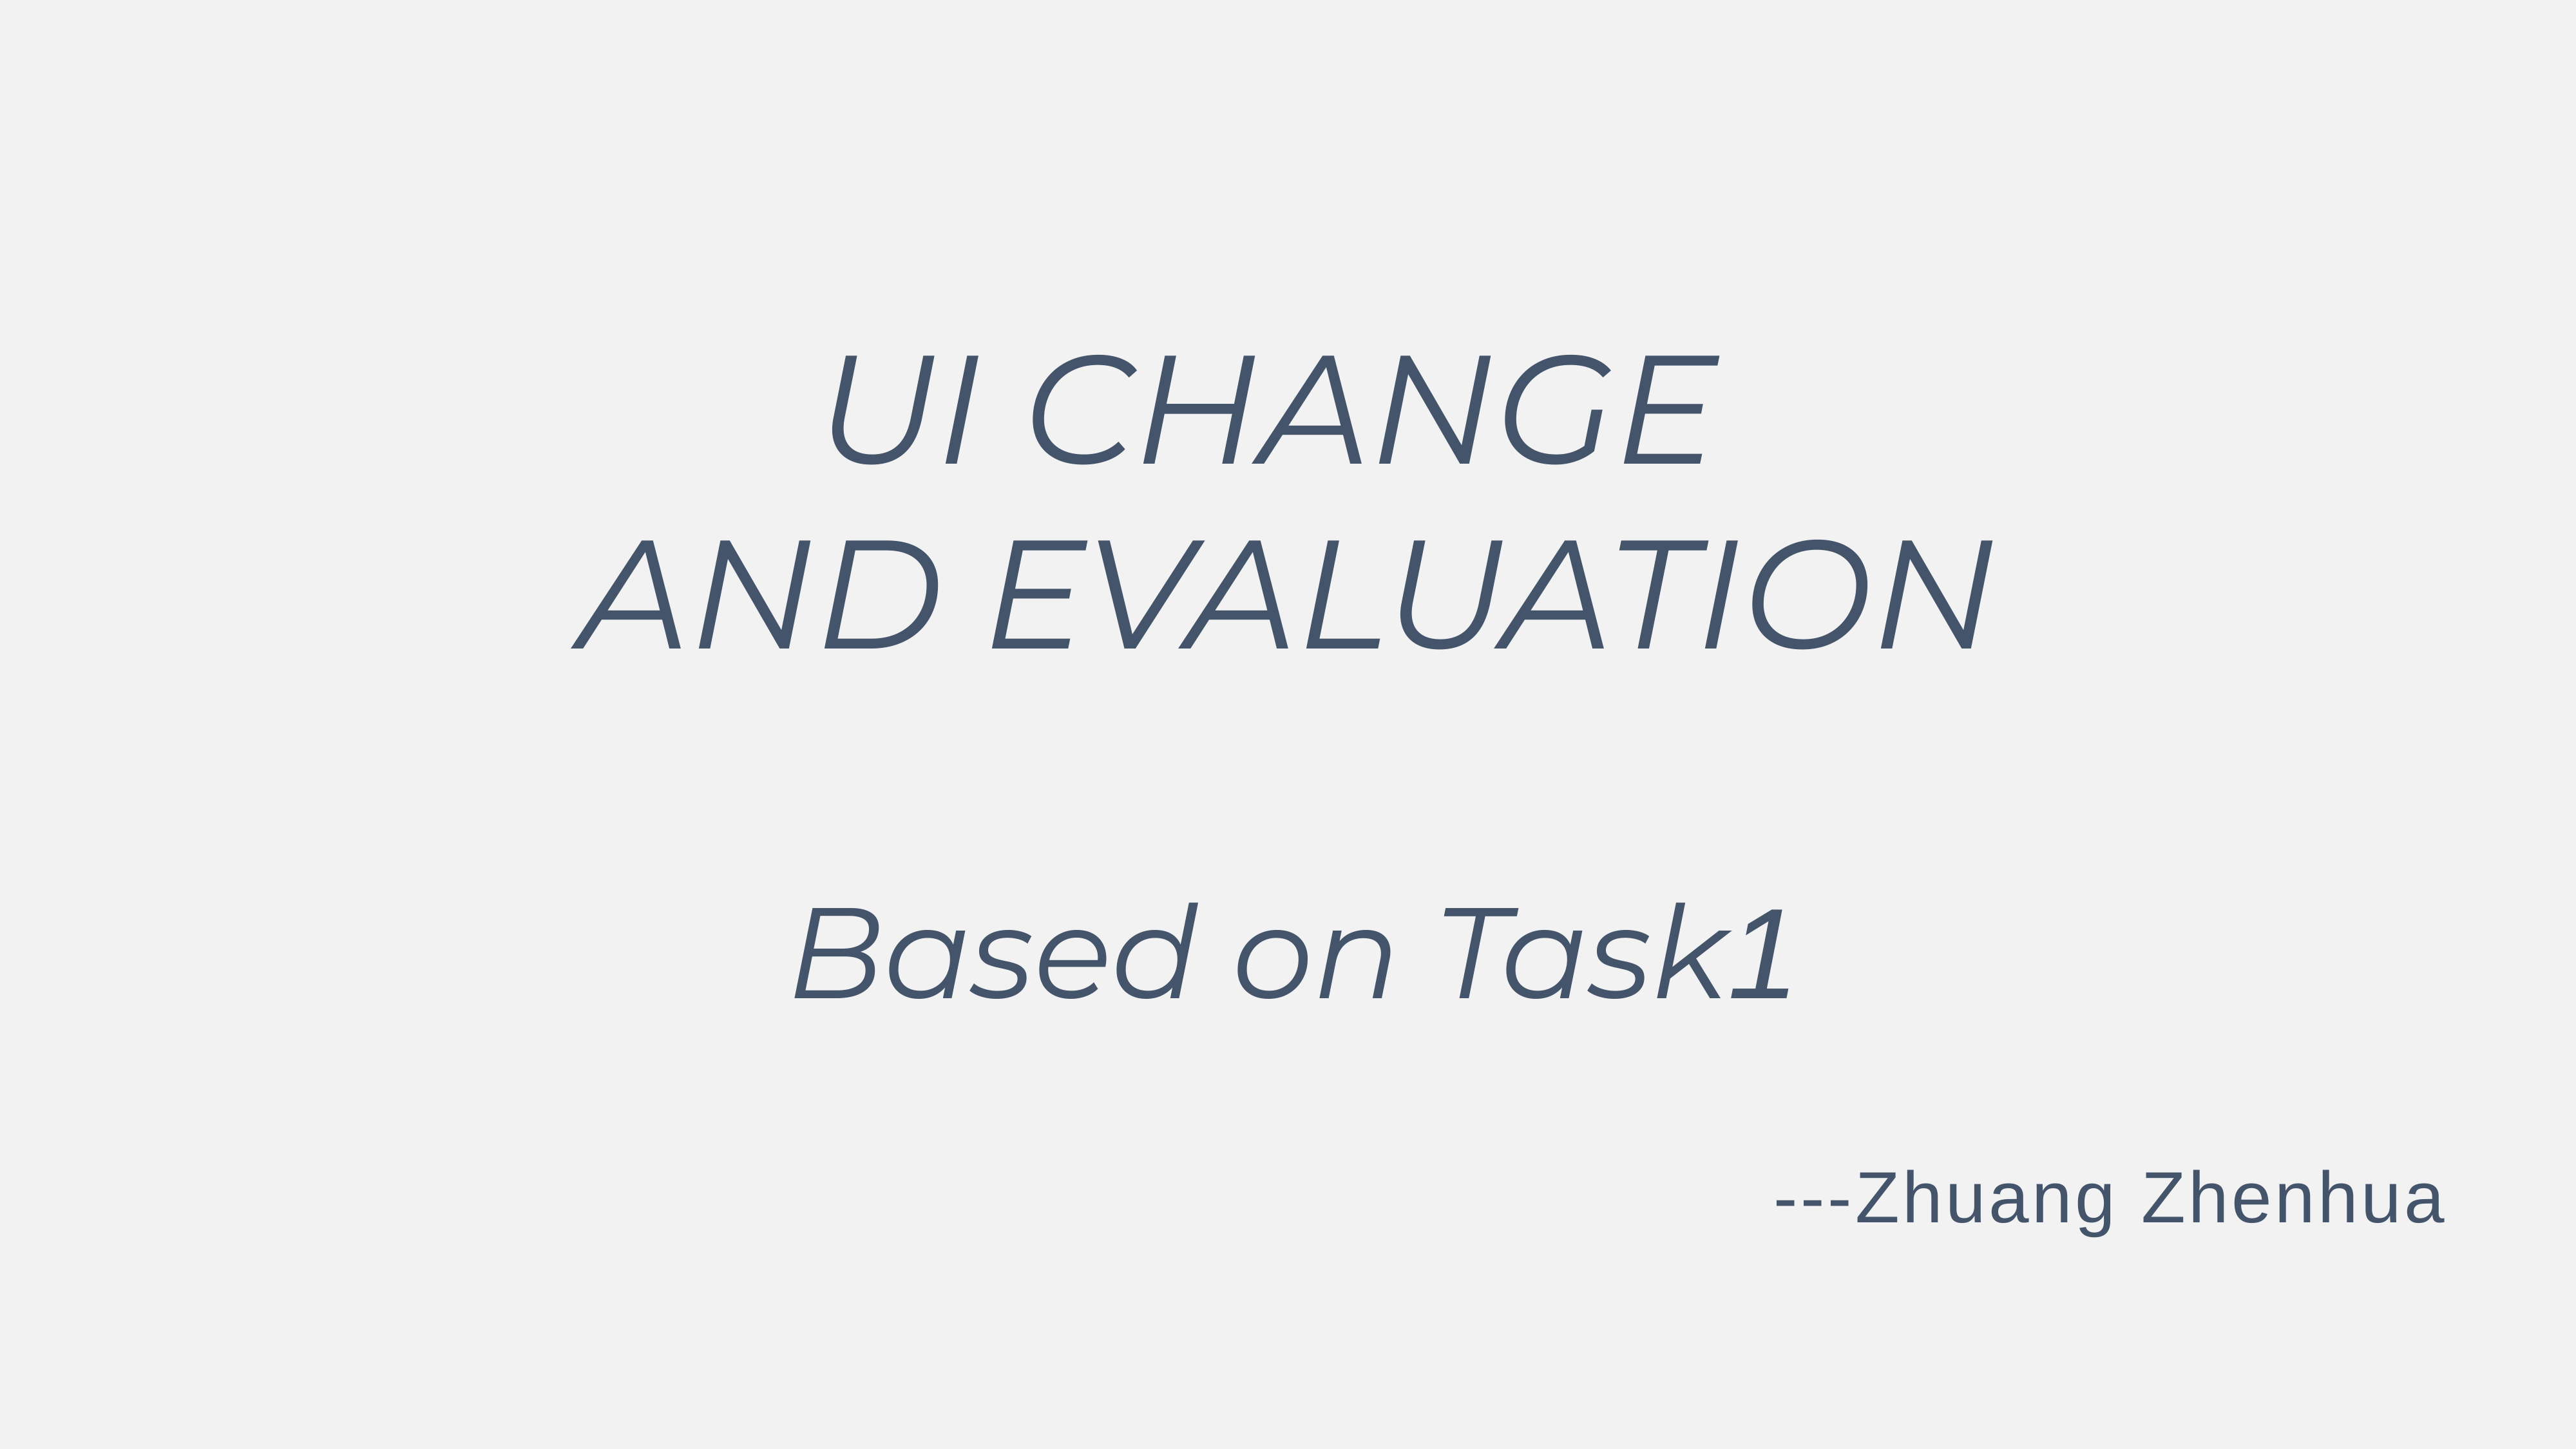

UI CHANGE
AND EVALUATION

Based on Task1

---Zhuang Zhenhua